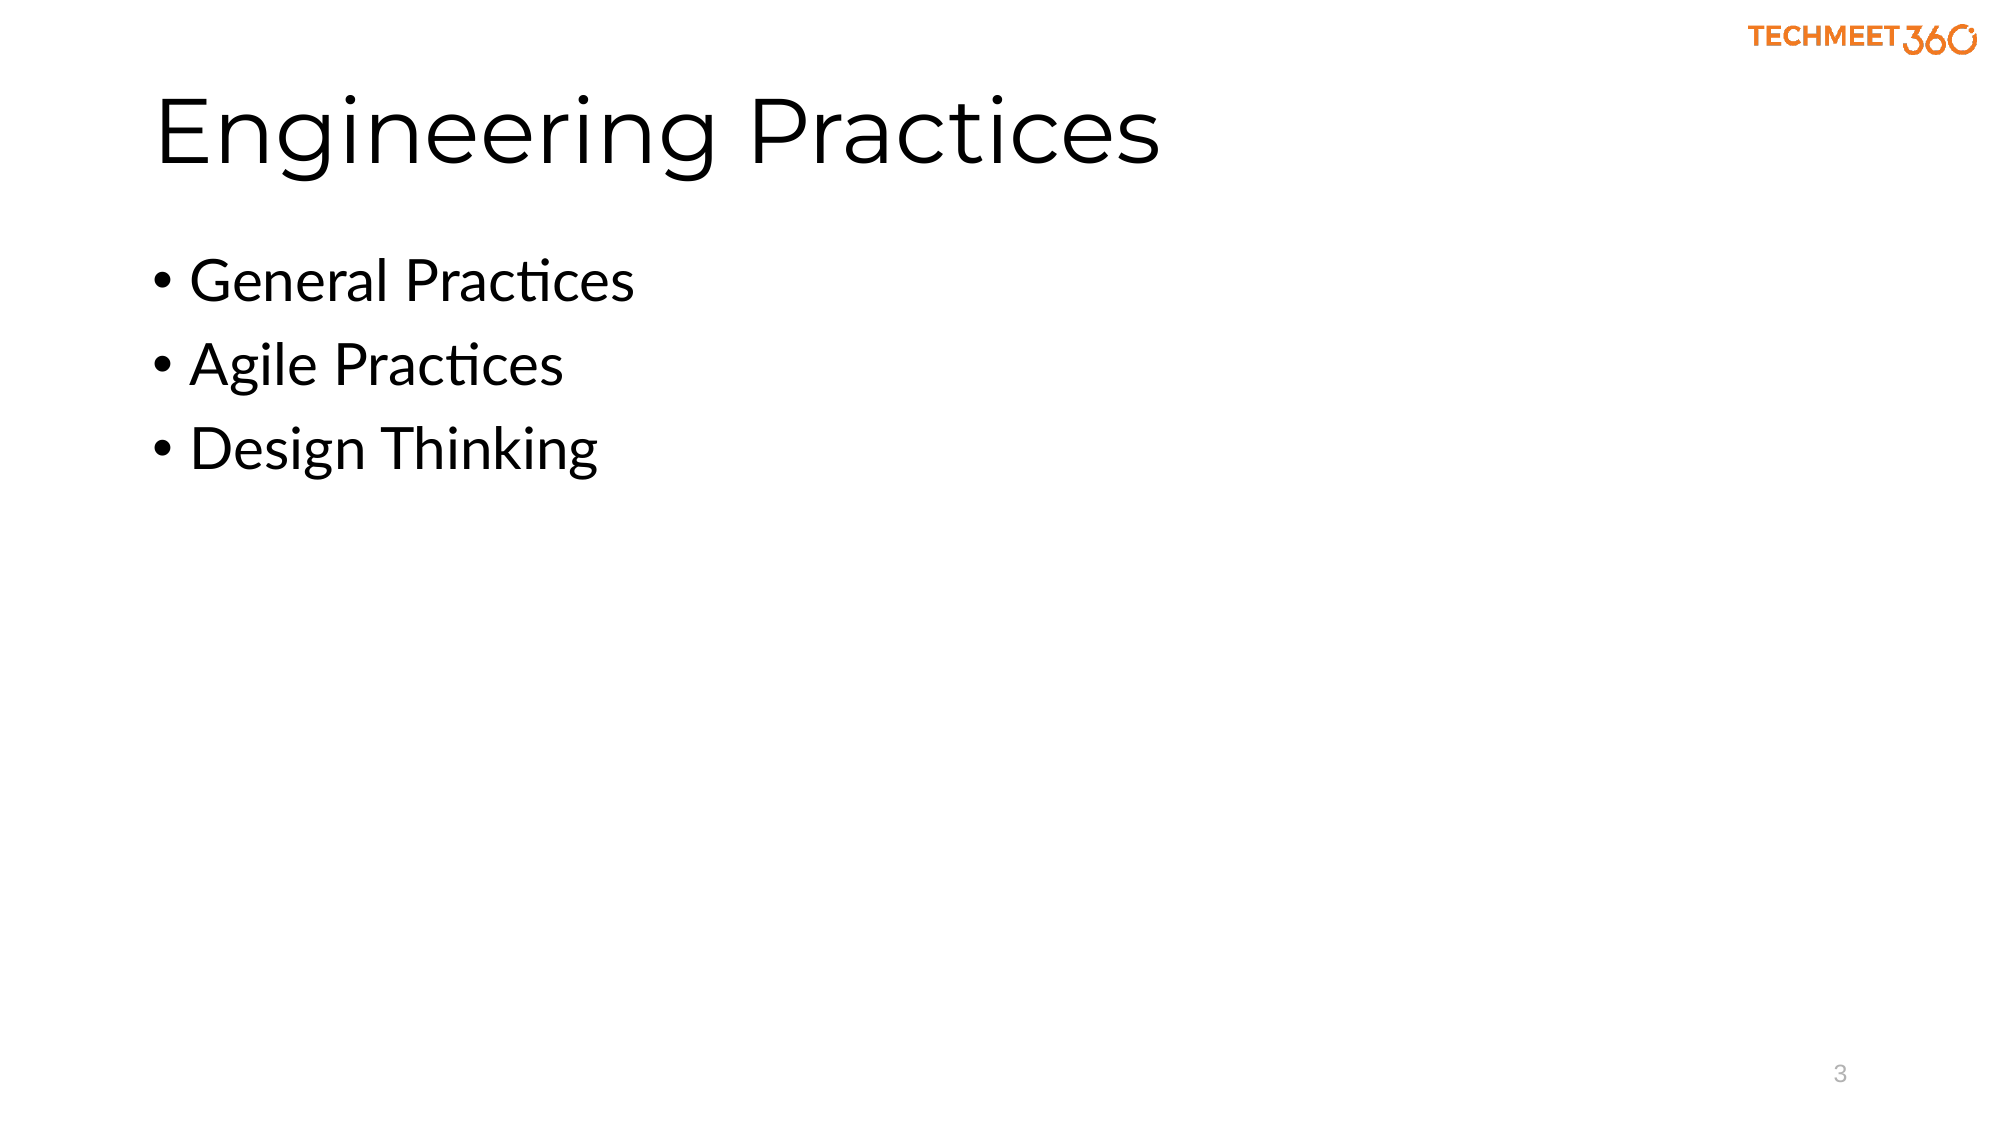

# Engineering Practices
General Practices
Agile Practices
Design Thinking
3